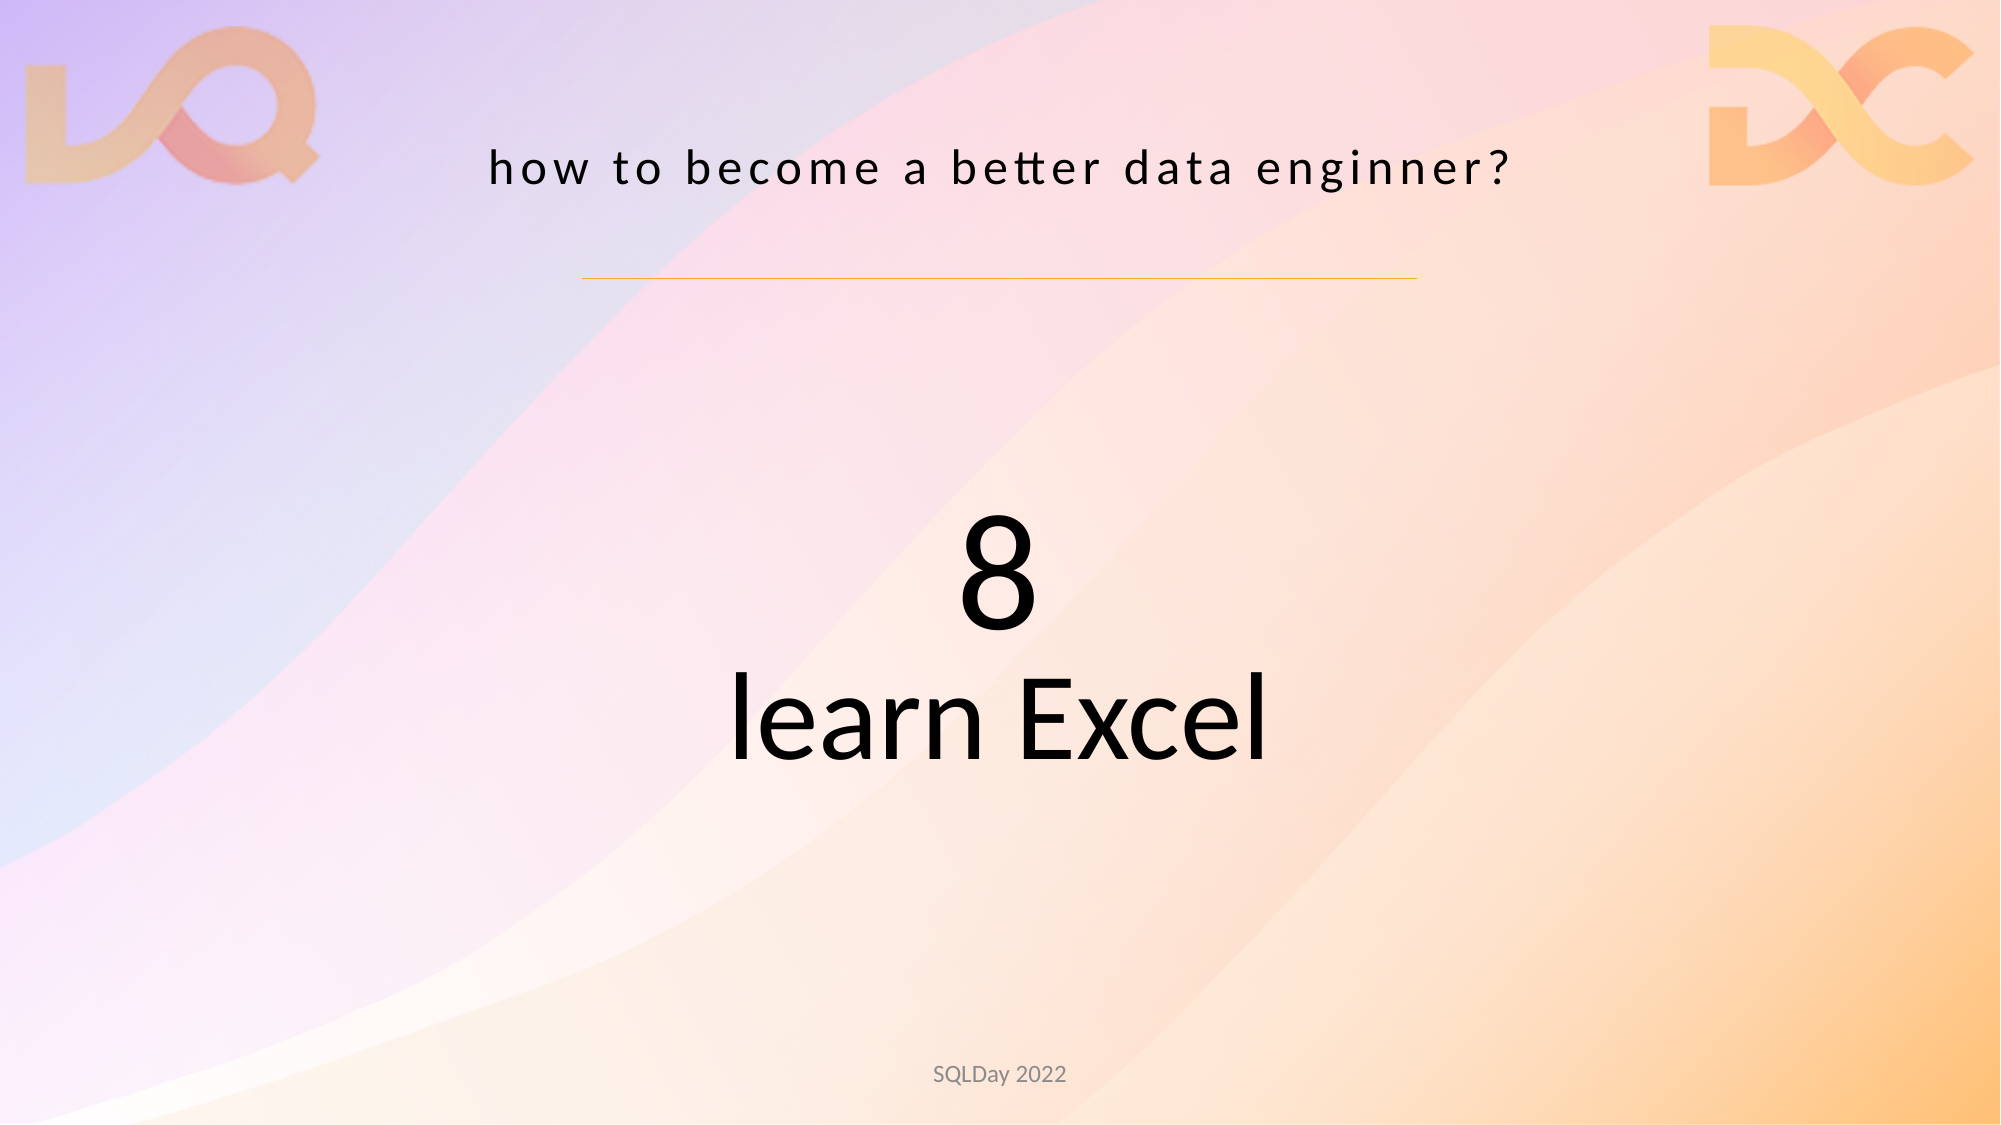

# how to become a better data enginner?
learn Excel
8
SQLDay 2022